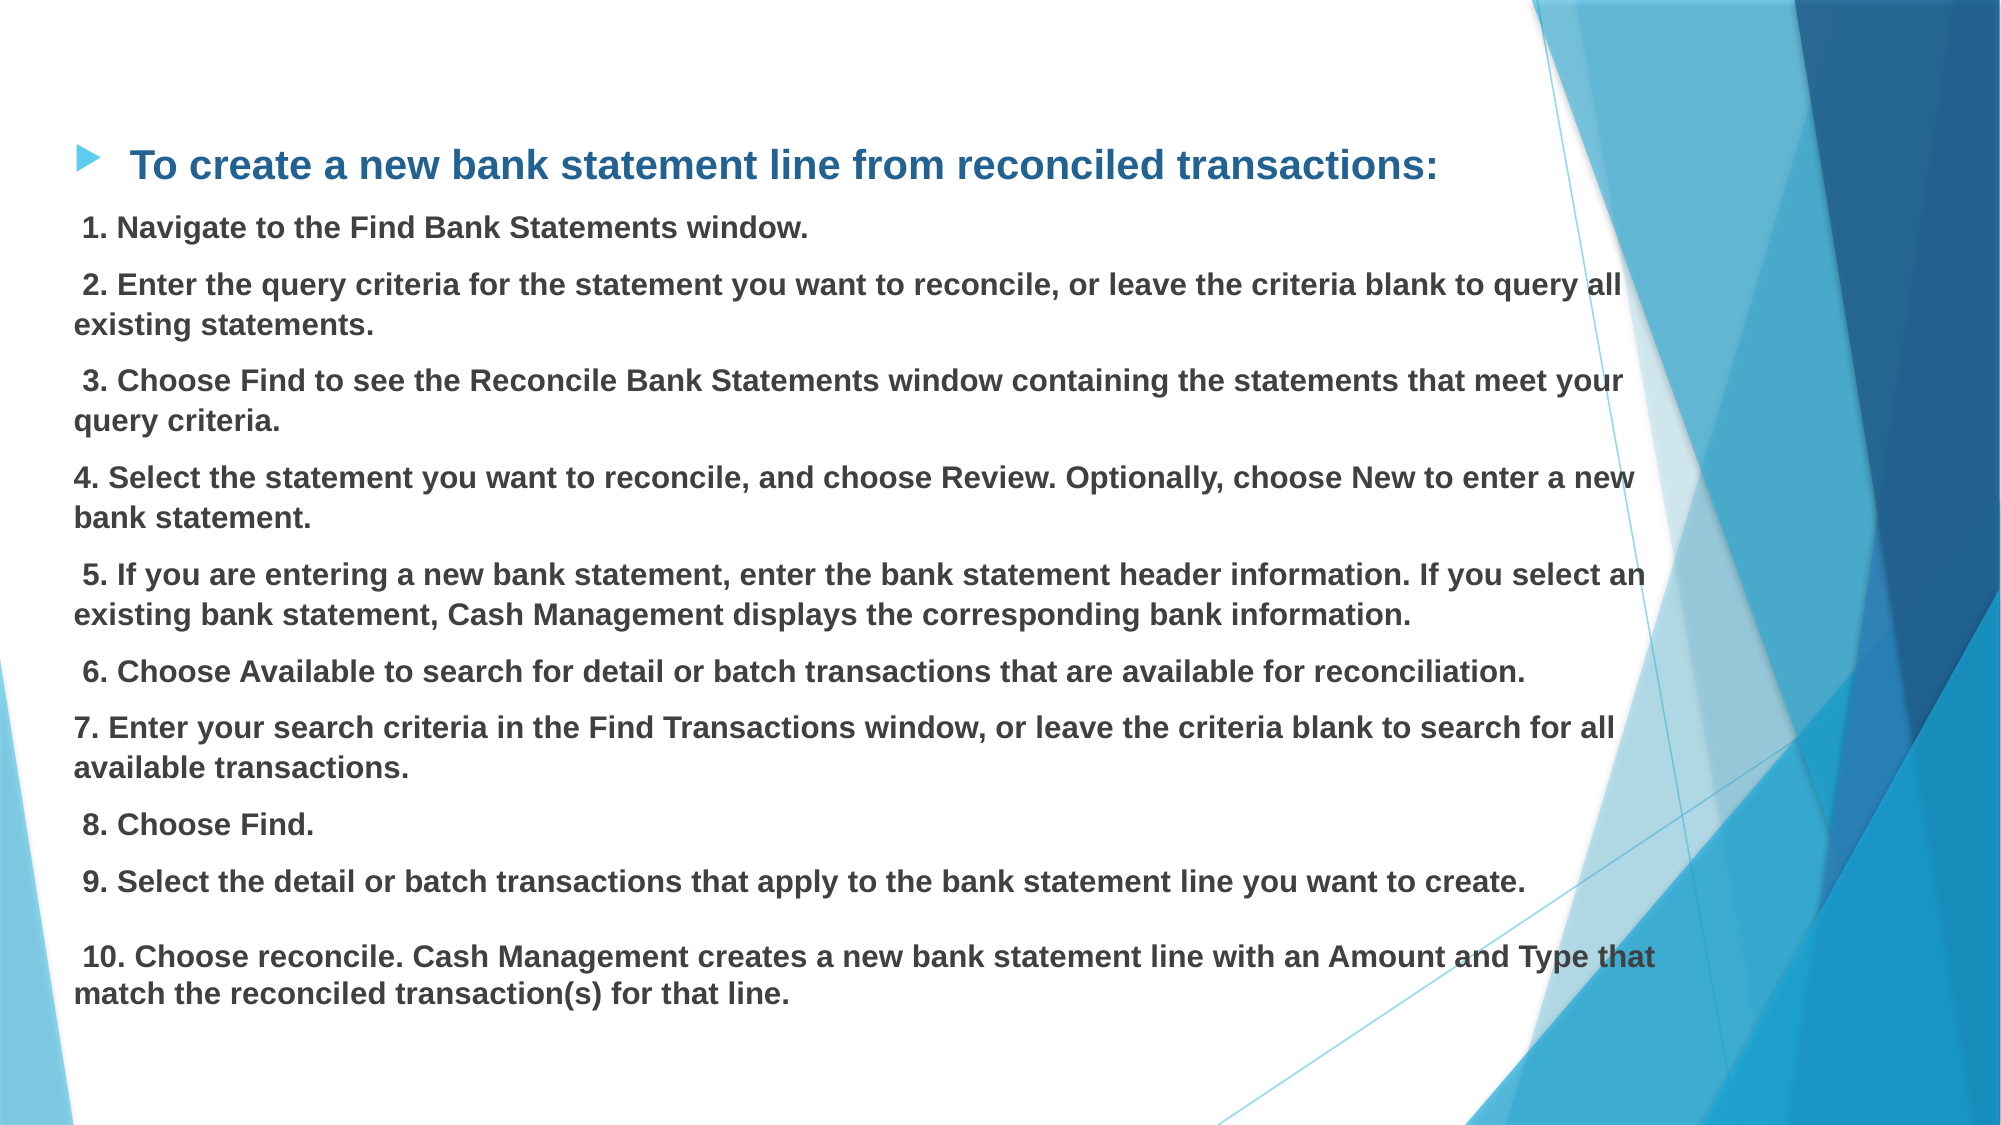

To create a new bank statement line from reconciled transactions:
 1. Navigate to the Find Bank Statements window.
 2. Enter the query criteria for the statement you want to reconcile, or leave the criteria blank to query all existing statements.
 3. Choose Find to see the Reconcile Bank Statements window containing the statements that meet your query criteria.
4. Select the statement you want to reconcile, and choose Review. Optionally, choose New to enter a new bank statement.
 5. If you are entering a new bank statement, enter the bank statement header information. If you select an existing bank statement, Cash Management displays the corresponding bank information.
 6. Choose Available to search for detail or batch transactions that are available for reconciliation.
7. Enter your search criteria in the Find Transactions window, or leave the criteria blank to search for all available transactions.
 8. Choose Find.
 9. Select the detail or batch transactions that apply to the bank statement line you want to create.
 10. Choose reconcile. Cash Management creates a new bank statement line with an Amount and Type that match the reconciled transaction(s) for that line.